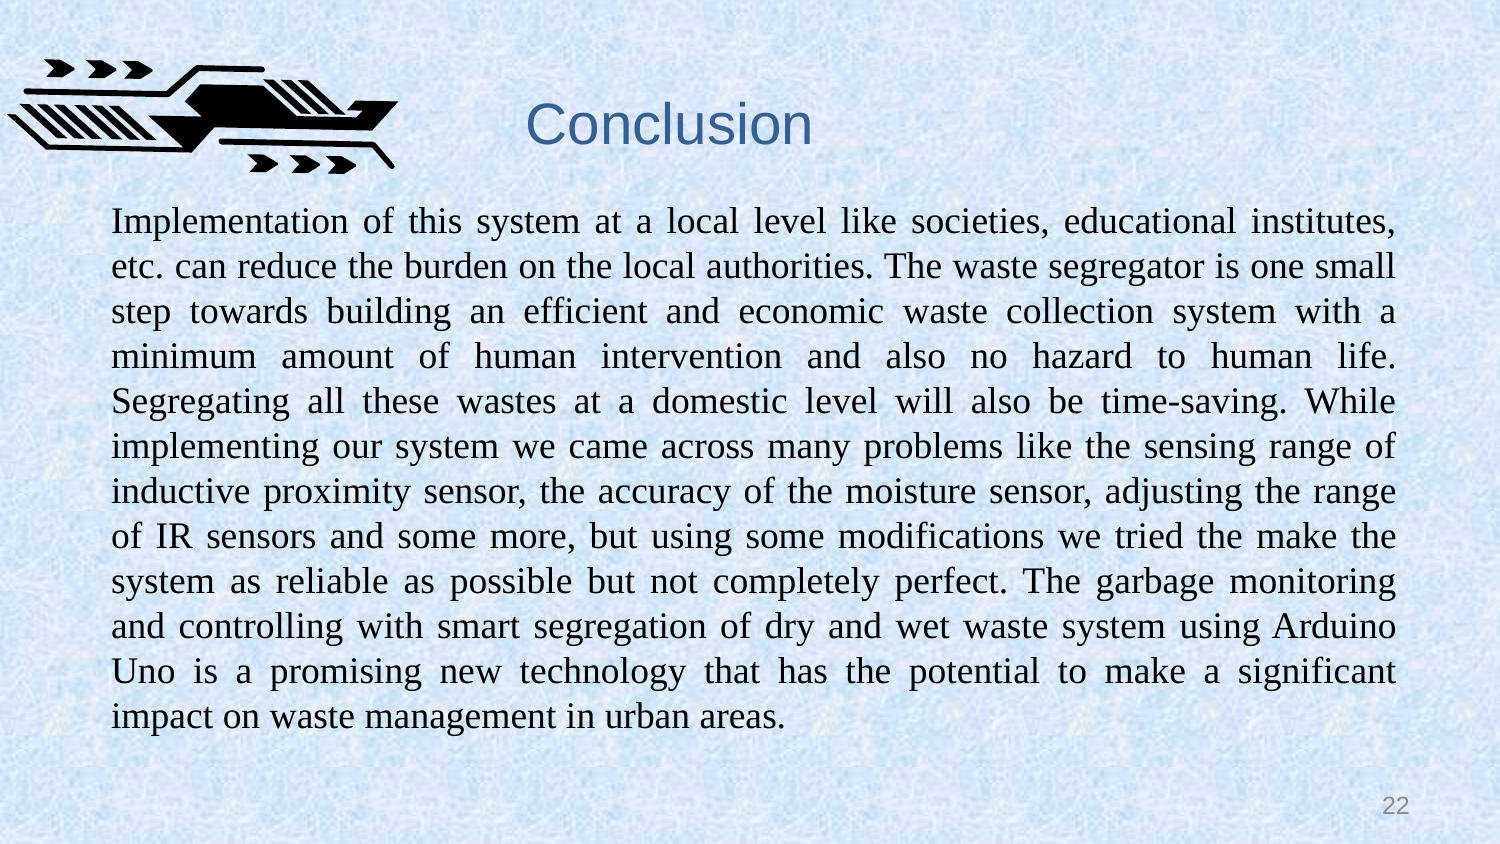

Conclusion
Implementation of this system at a local level like societies, educational institutes, etc. can reduce the burden on the local authorities. The waste segregator is one small step towards building an efficient and economic waste collection system with a minimum amount of human intervention and also no hazard to human life. Segregating all these wastes at a domestic level will also be time-saving. While implementing our system we came across many problems like the sensing range of inductive proximity sensor, the accuracy of the moisture sensor, adjusting the range of IR sensors and some more, but using some modifications we tried the make the system as reliable as possible but not completely perfect. The garbage monitoring and controlling with smart segregation of dry and wet waste system using Arduino Uno is a promising new technology that has the potential to make a significant impact on waste management in urban areas.
22